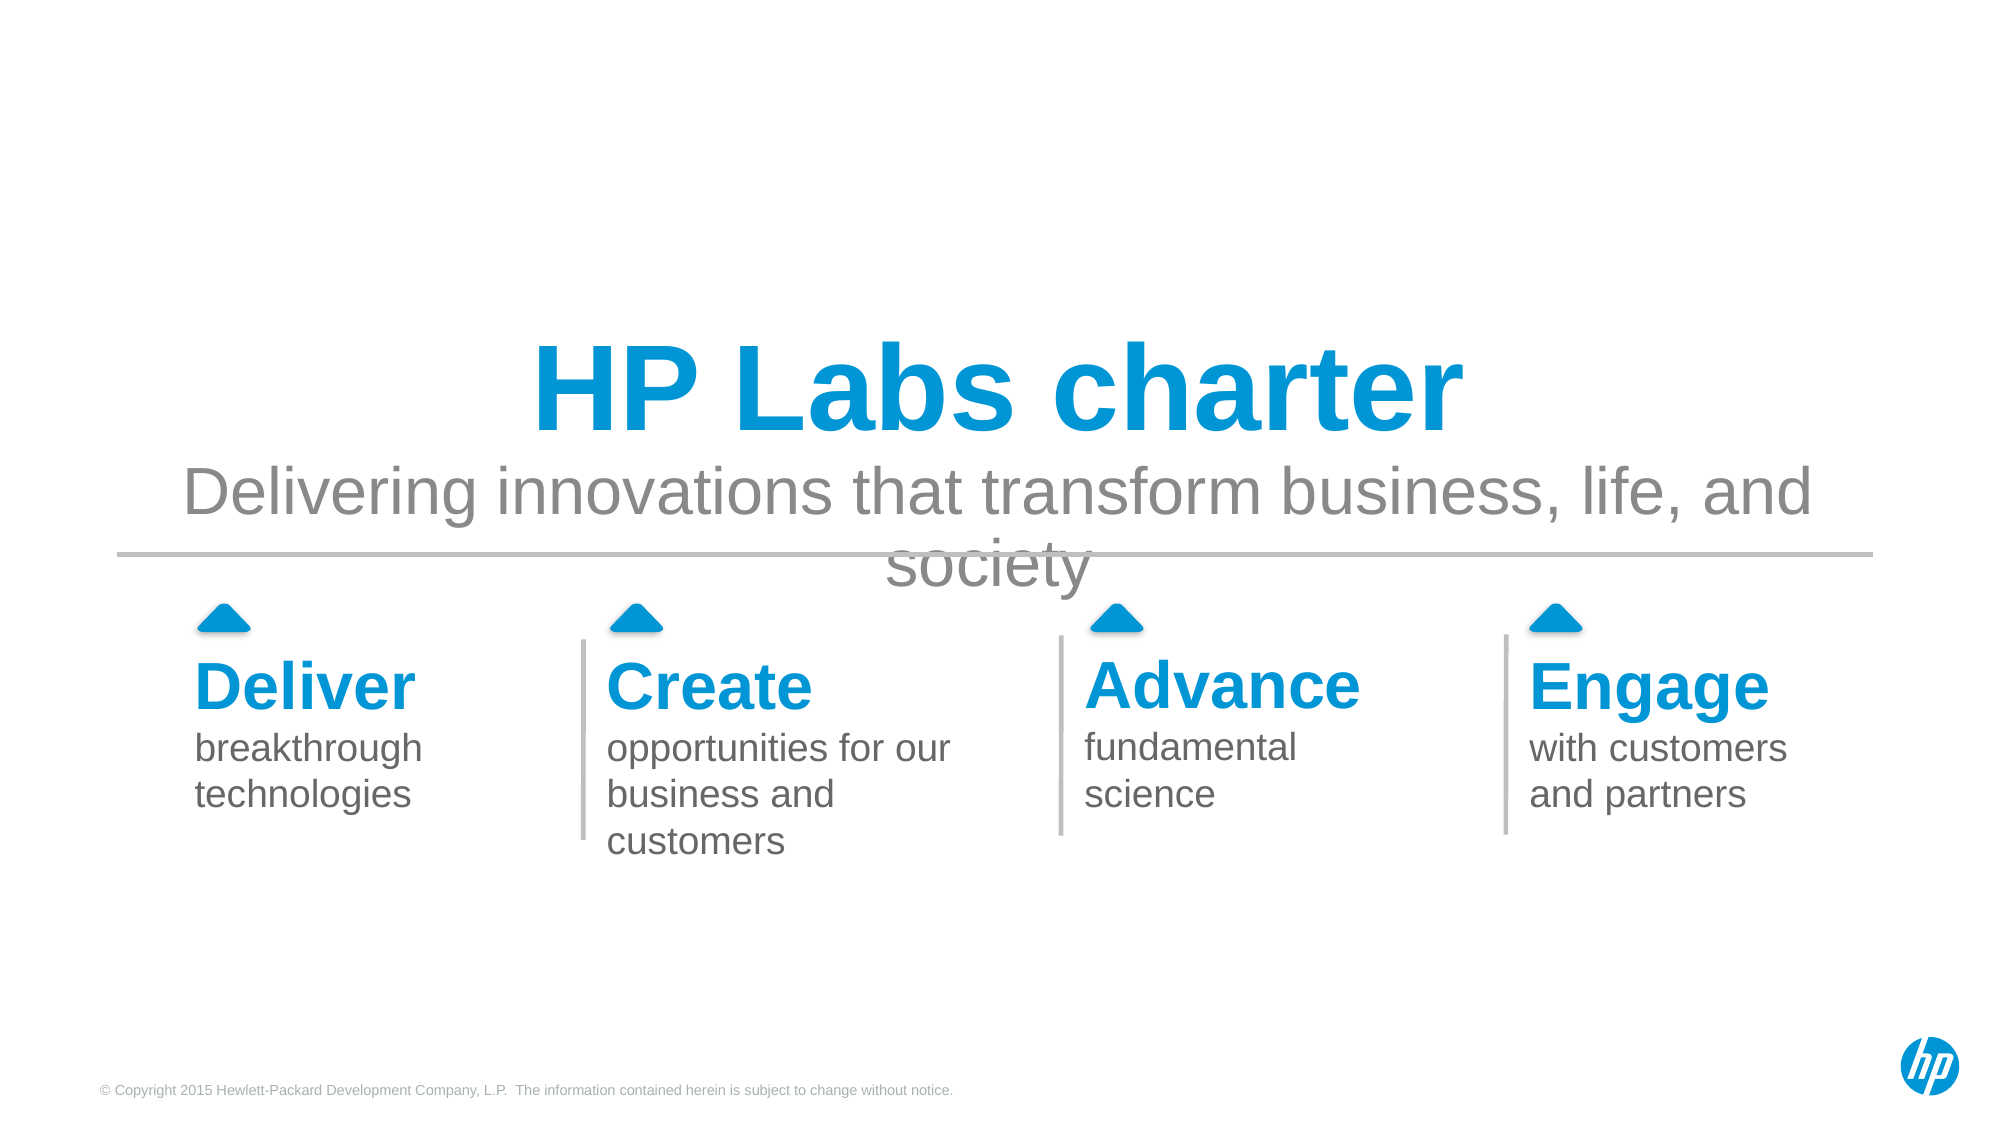

HP Labs charter
Delivering innovations that transform business, life, and society

Advance
fundamental
science
Deliver
breakthrough technologies
Create
opportunities for our
business and customers
Engage
with customers
and partners